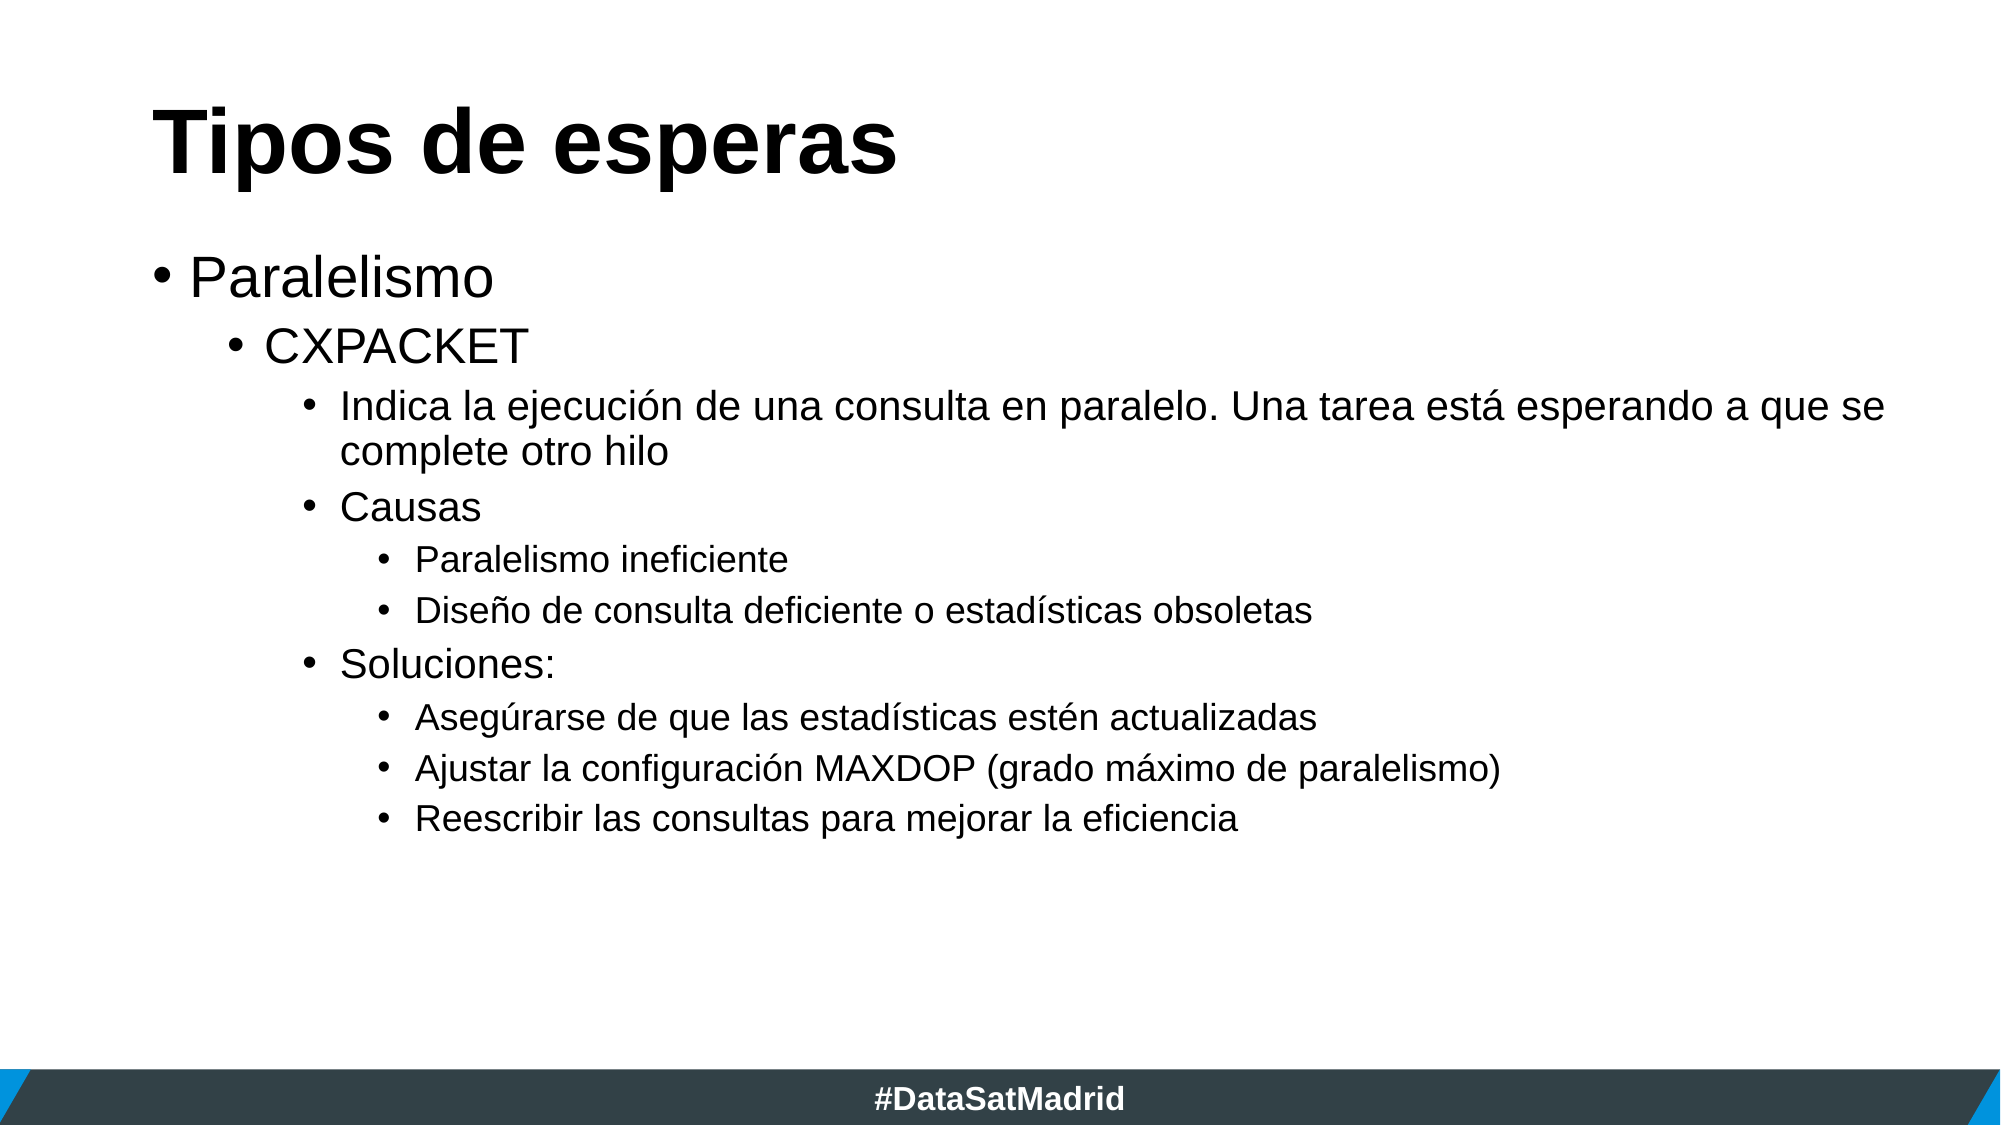

# Tipos de esperas
Paralelismo
CXPACKET
Indica la ejecución de una consulta en paralelo. Una tarea está esperando a que se complete otro hilo
Causas
Paralelismo ineficiente
Diseño de consulta deficiente o estadísticas obsoletas
Soluciones:
Asegúrarse de que las estadísticas estén actualizadas
Ajustar la configuración MAXDOP (grado máximo de paralelismo)
Reescribir las consultas para mejorar la eficiencia